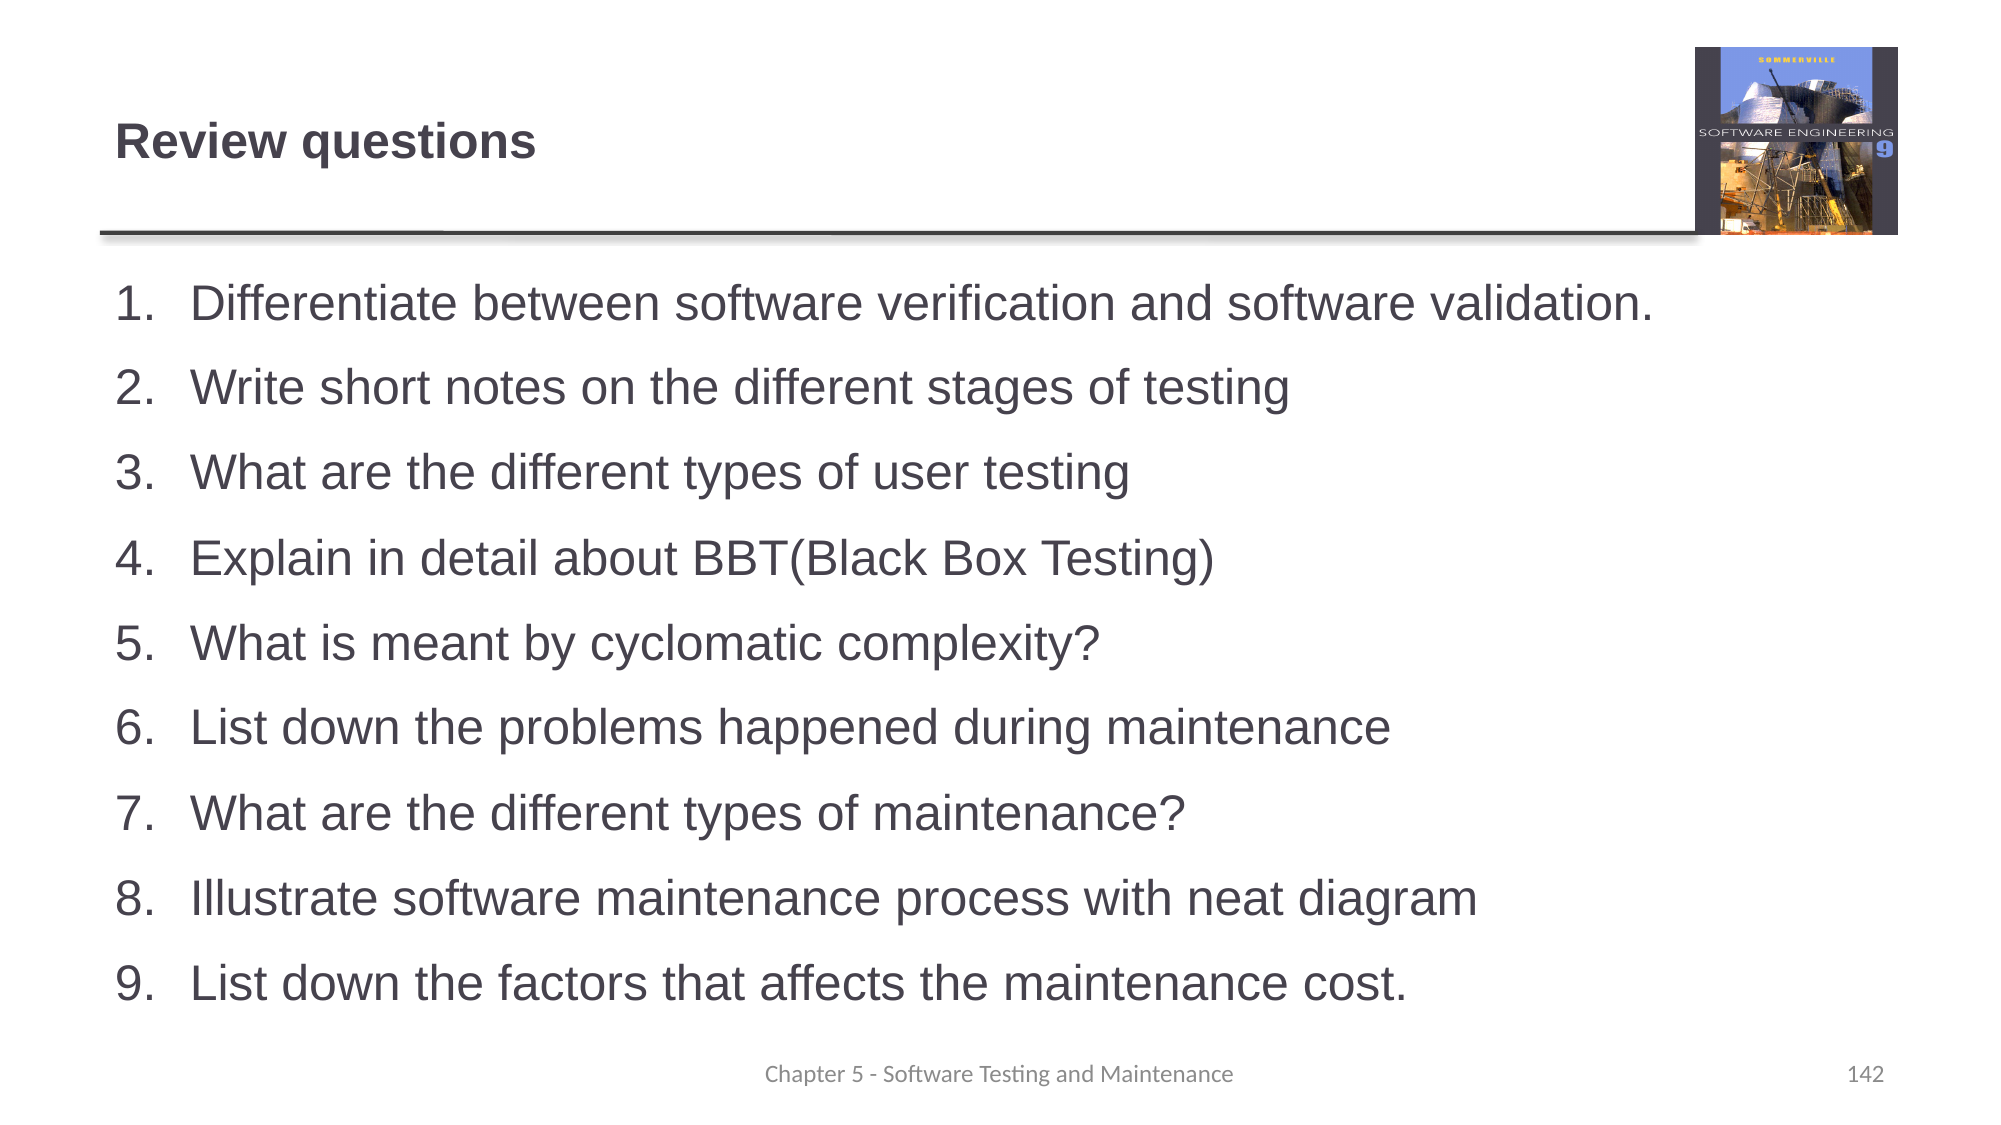

# Review questions
Differentiate between software verification and software validation.
Write short notes on the different stages of testing
What are the different types of user testing
Explain in detail about BBT(Black Box Testing)
What is meant by cyclomatic complexity?
List down the problems happened during maintenance
What are the different types of maintenance?
Illustrate software maintenance process with neat diagram
List down the factors that affects the maintenance cost.

Chapter 5 - Software Testing and Maintenance
142